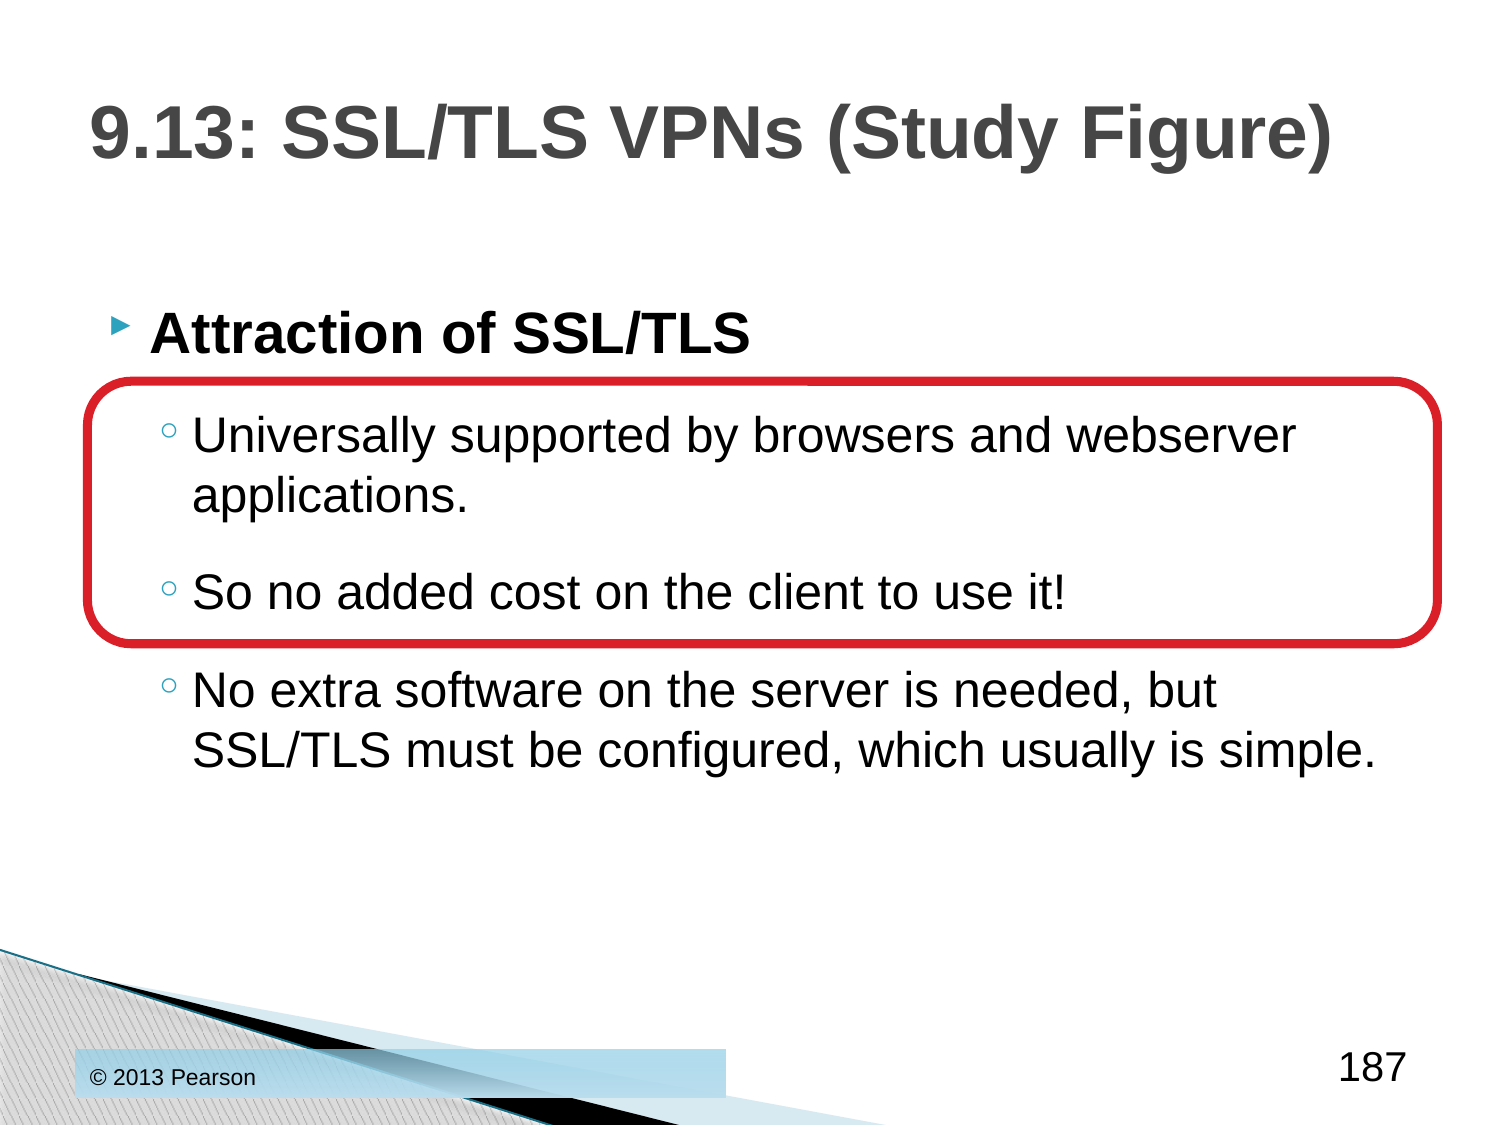

# 9.13: SSL/TLS VPNs (Study Figure)
Attraction of SSL/TLS
Universally supported by browsers and webserver applications.
So no added cost on the client to use it!
No extra software on the server is needed, but SSL/TLS must be configured, which usually is simple.

187
© 2013 Pearson